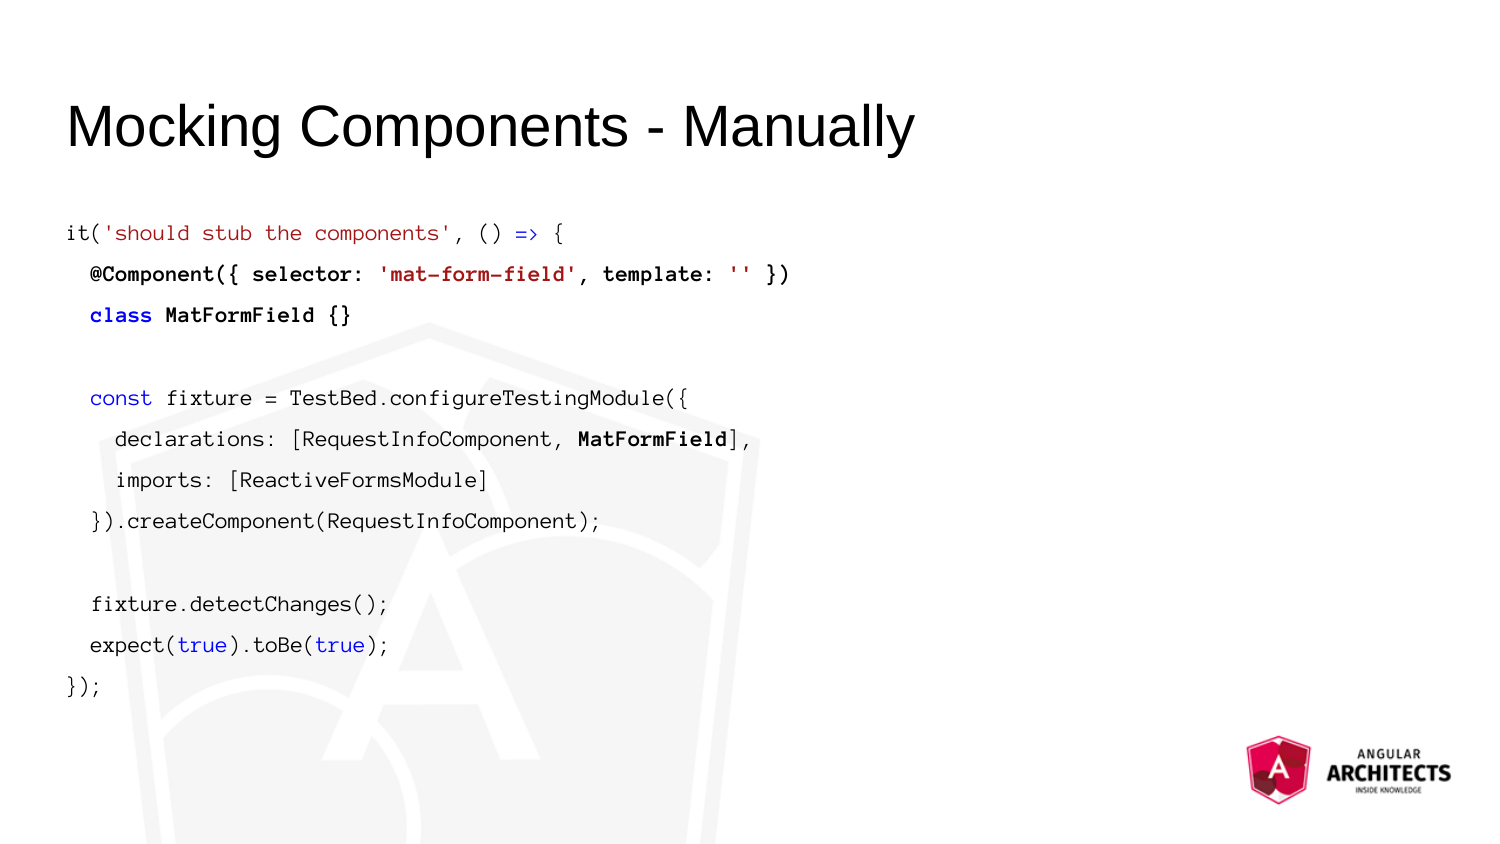

# Mocking Components - Manually
it('should stub the components', () => {
  @Component({ selector: 'mat-form-field', template: '' })
  class MatFormField {}
  const fixture = TestBed.configureTestingModule({
    declarations: [RequestInfoComponent, MatFormField],
    imports: [ReactiveFormsModule]
  }).createComponent(RequestInfoComponent);
  fixture.detectChanges();
  expect(true).toBe(true);
});